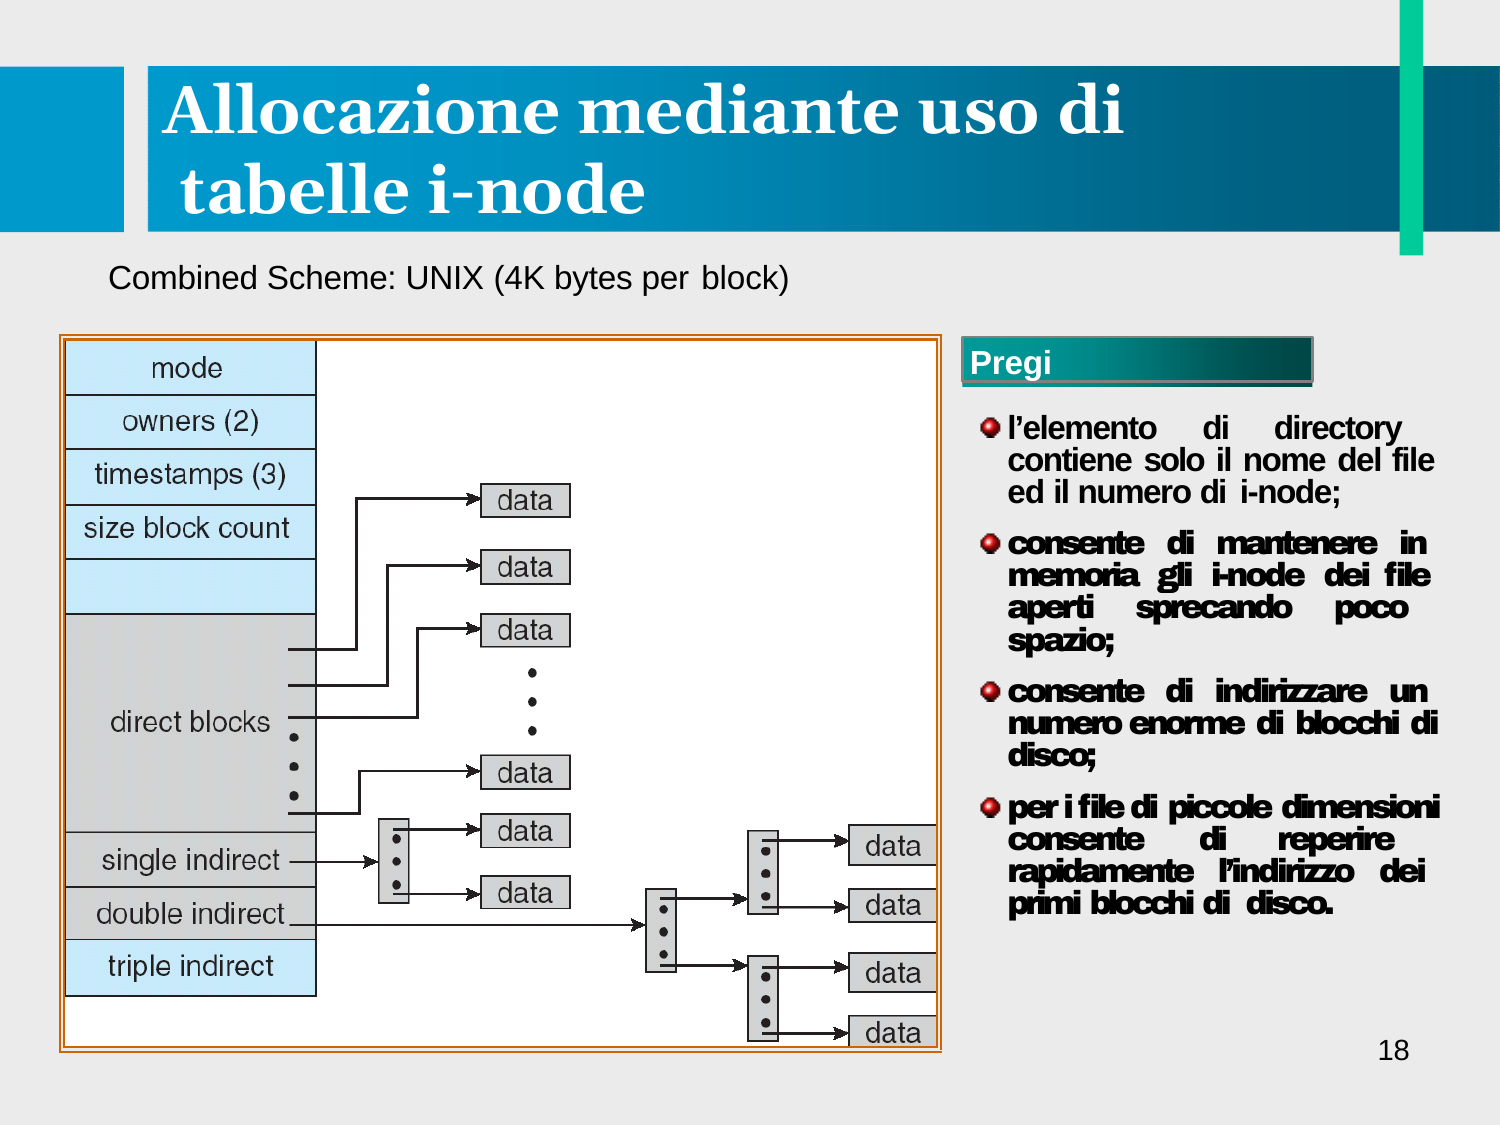

# Allocazione mediante uso di  tabelle i-node

Combined Scheme: UNIX (4K bytes per block)

Pregi

l’elemento di directory  contiene solo il nome del file  ed il numero di i-node;
consente di mantenere in  memoria gli i-node dei file  aperti sprecando poco  spazio;
consente di indirizzare un  numero enorme di blocchi di  disco;
per i file di piccole dimensioni  consente di reperire  rapidamente l’indirizzo dei  primi blocchi di disco.

18